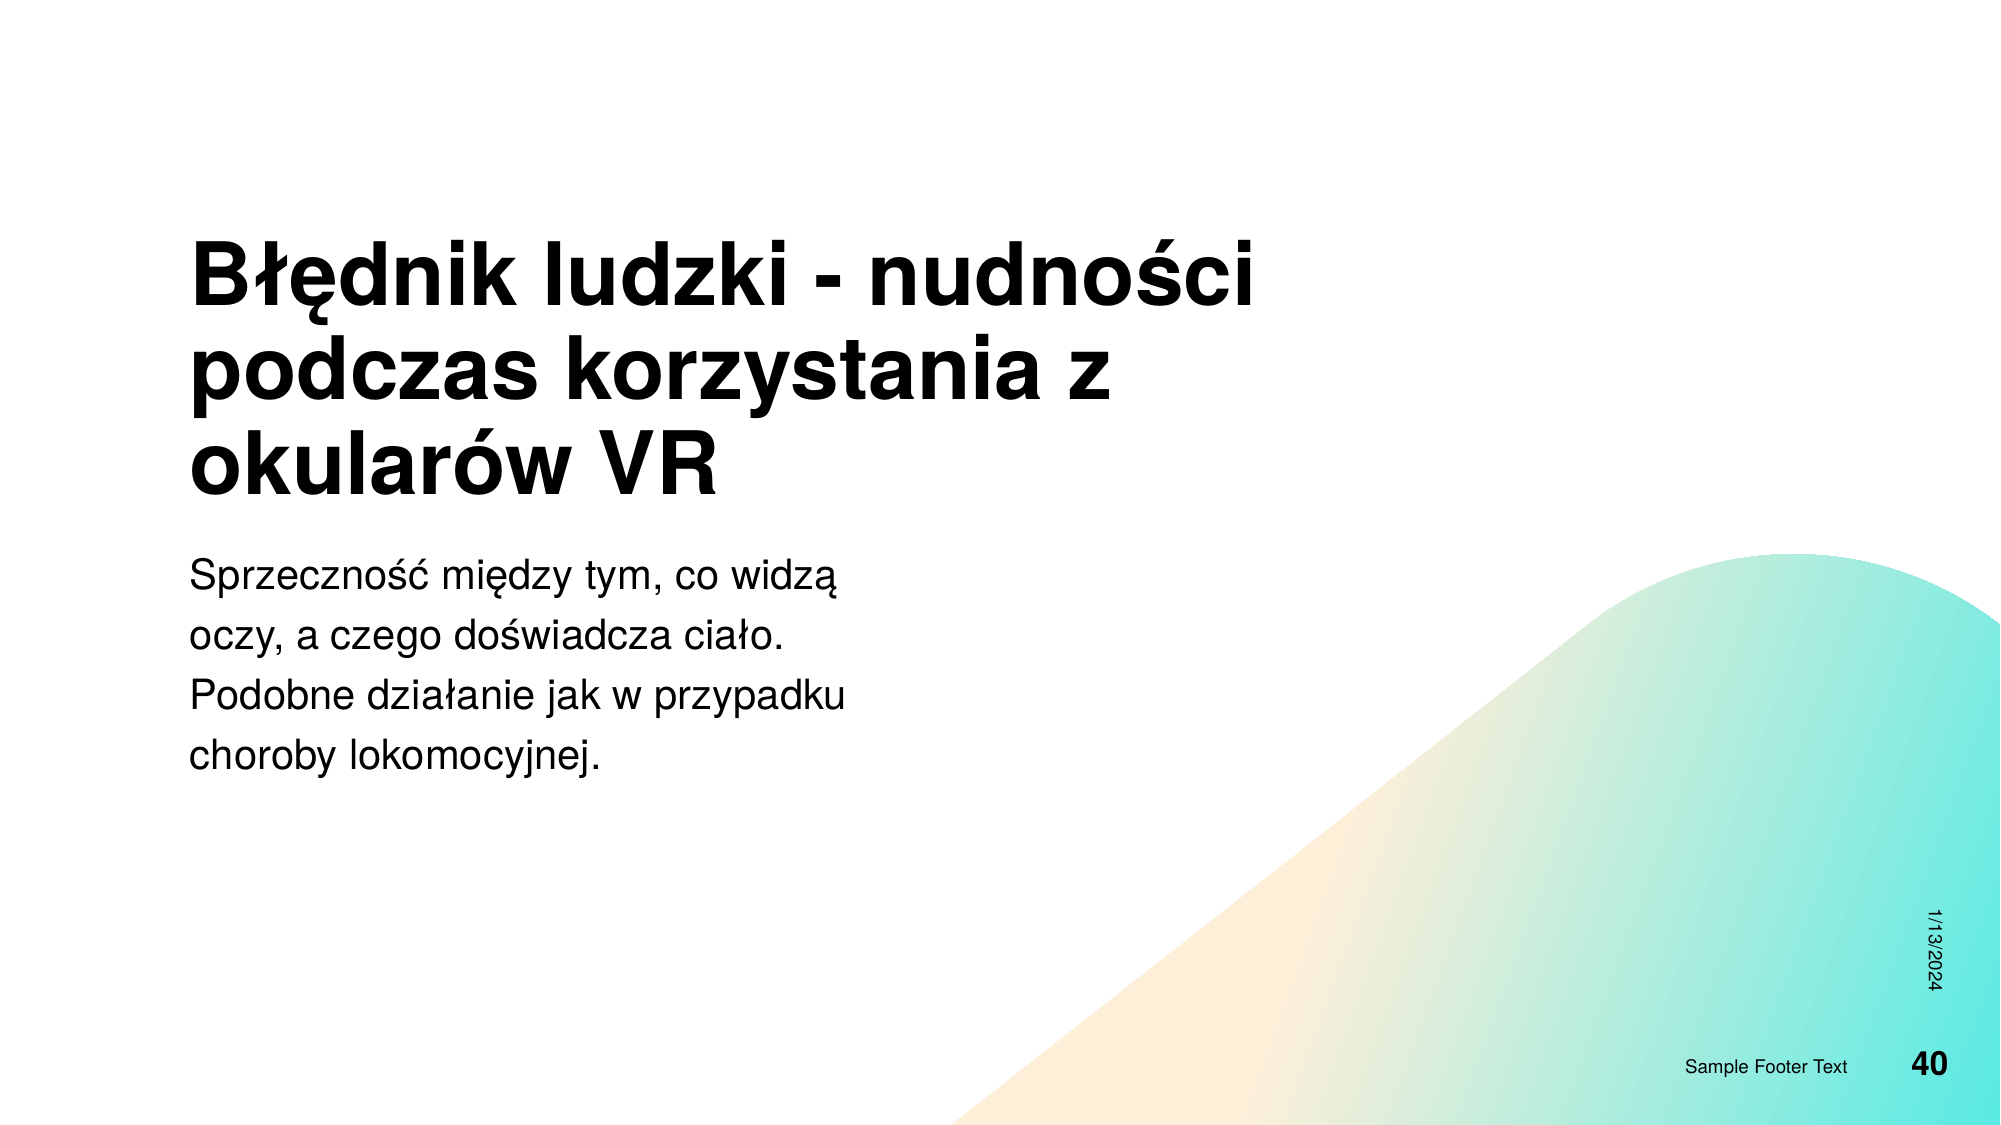

# Błędnik ludzki - nudności podczas korzystania z okularów VR
Sprzeczność między tym, co widzą oczy, a czego doświadcza ciało. Podobne działanie jak w przypadku choroby lokomocyjnej.
1/13/2024
Sample Footer Text
40